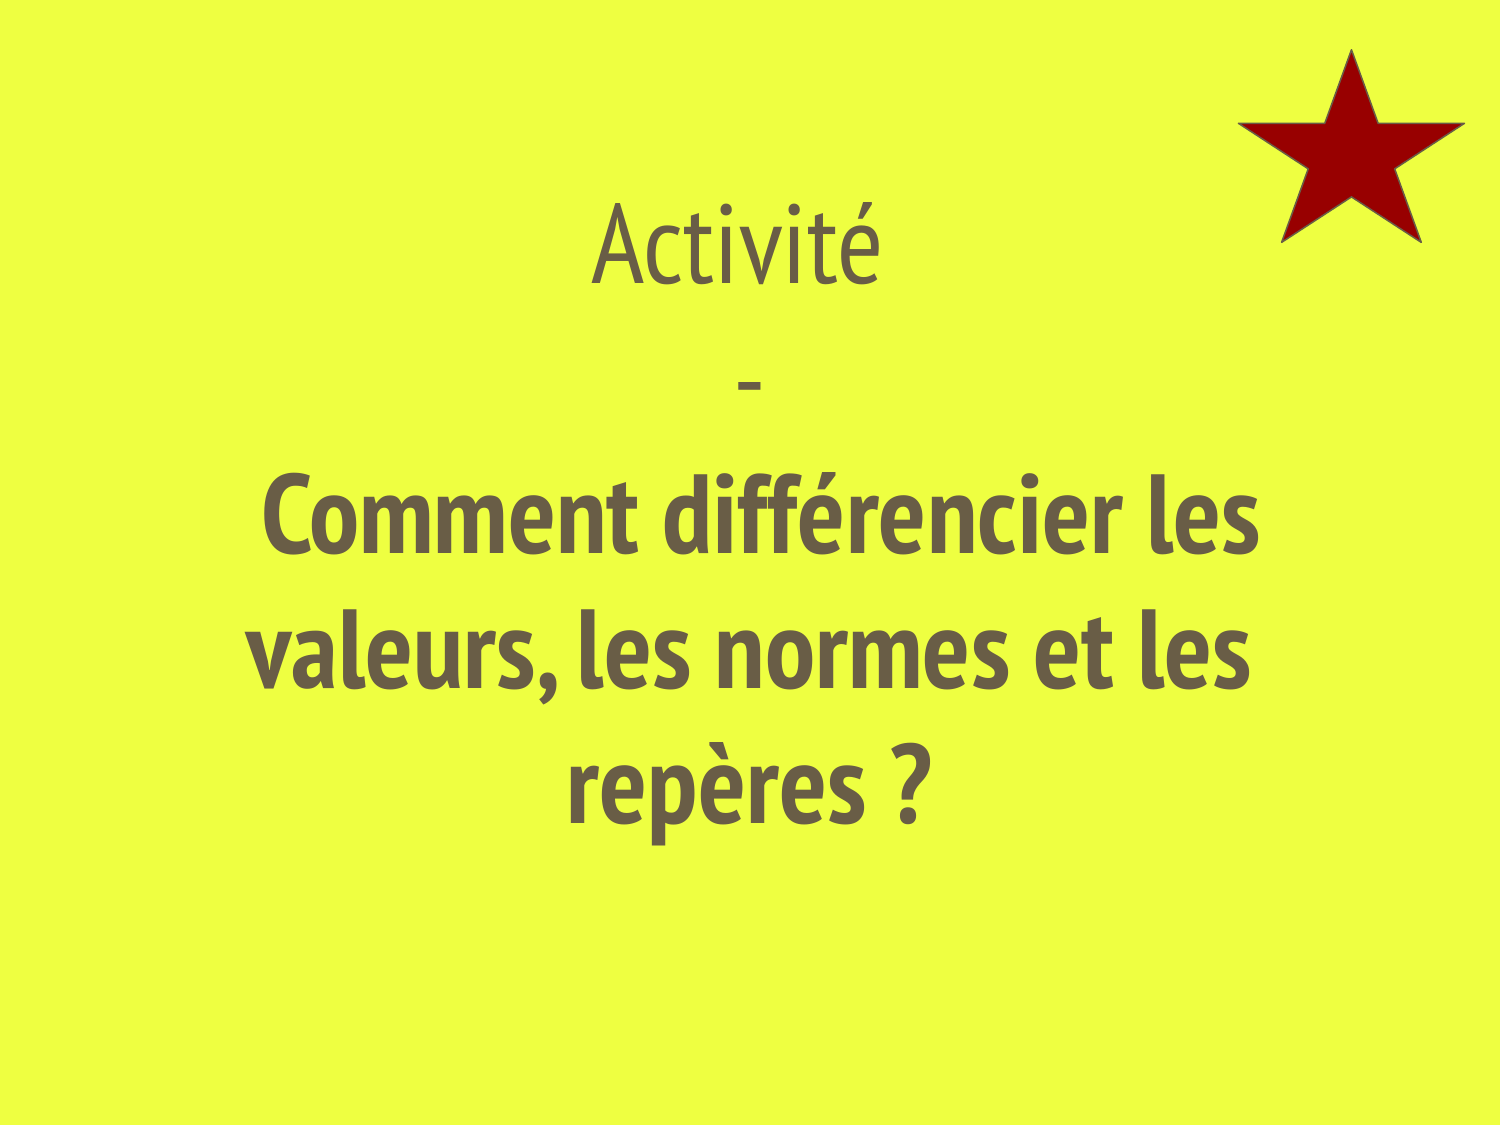

# Activité
-
 Comment différencier les valeurs, les normes et les repères ?